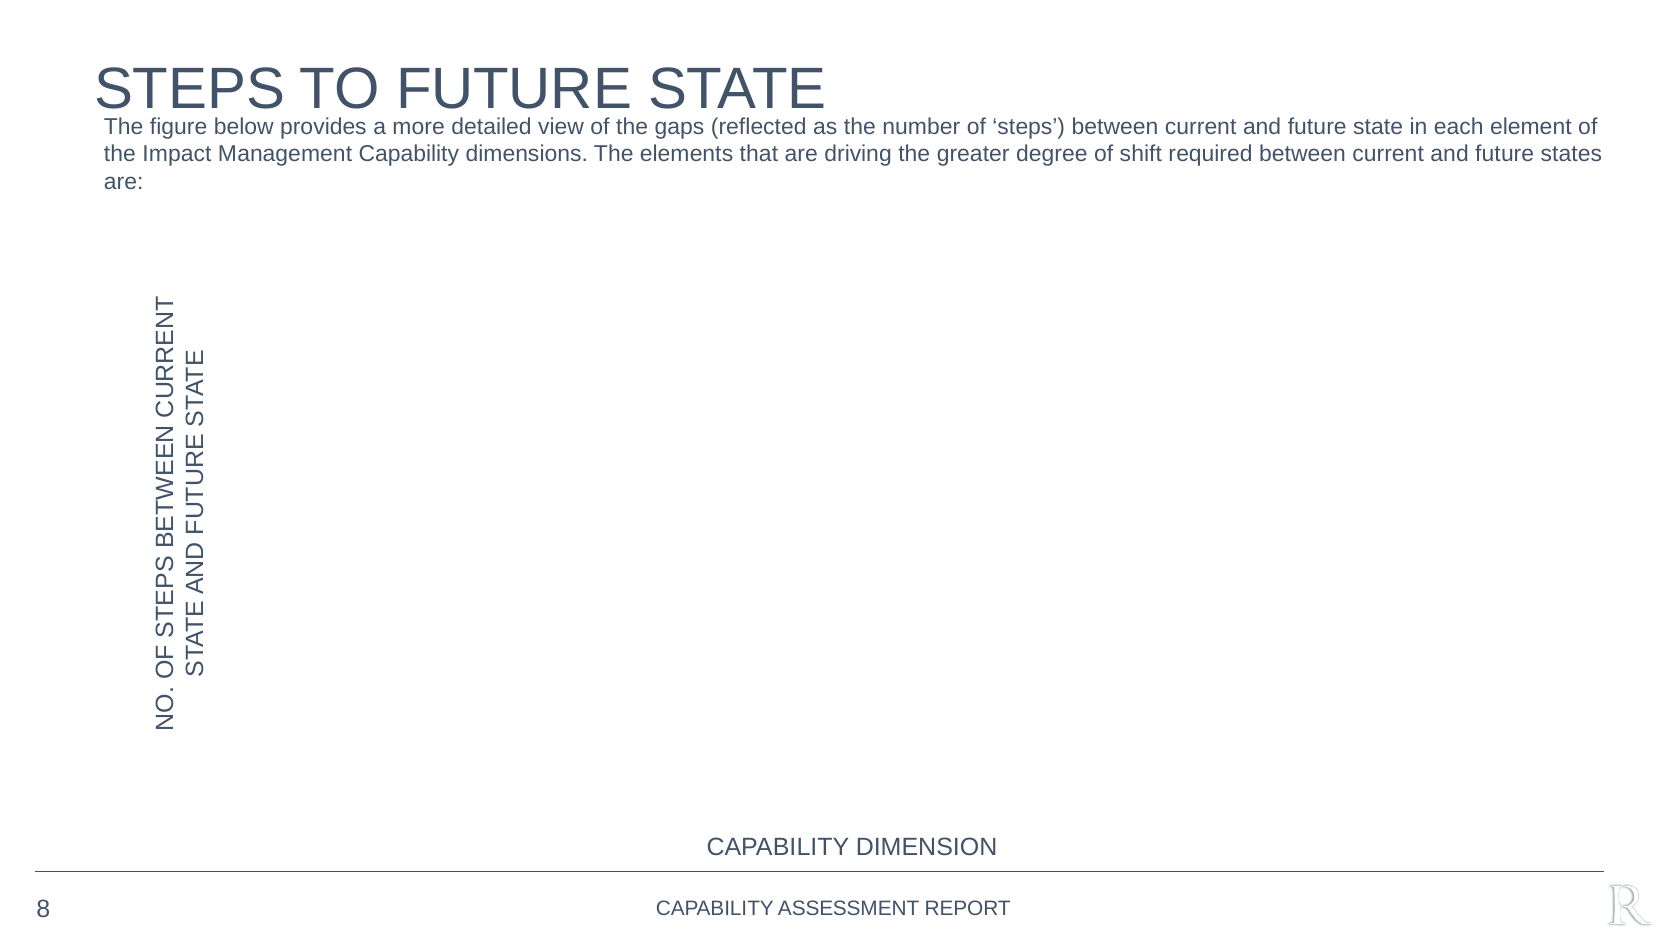

# Steps to Future State
The figure below provides a more detailed view of the gaps (reflected as the number of ‘steps’) between current and future state in each element of the Impact Management Capability dimensions. The elements that are driving the greater degree of shift required between current and future states are:
No. of Steps between current state and future state
Capability Dimension
8
Capability ASSESSMENT Report